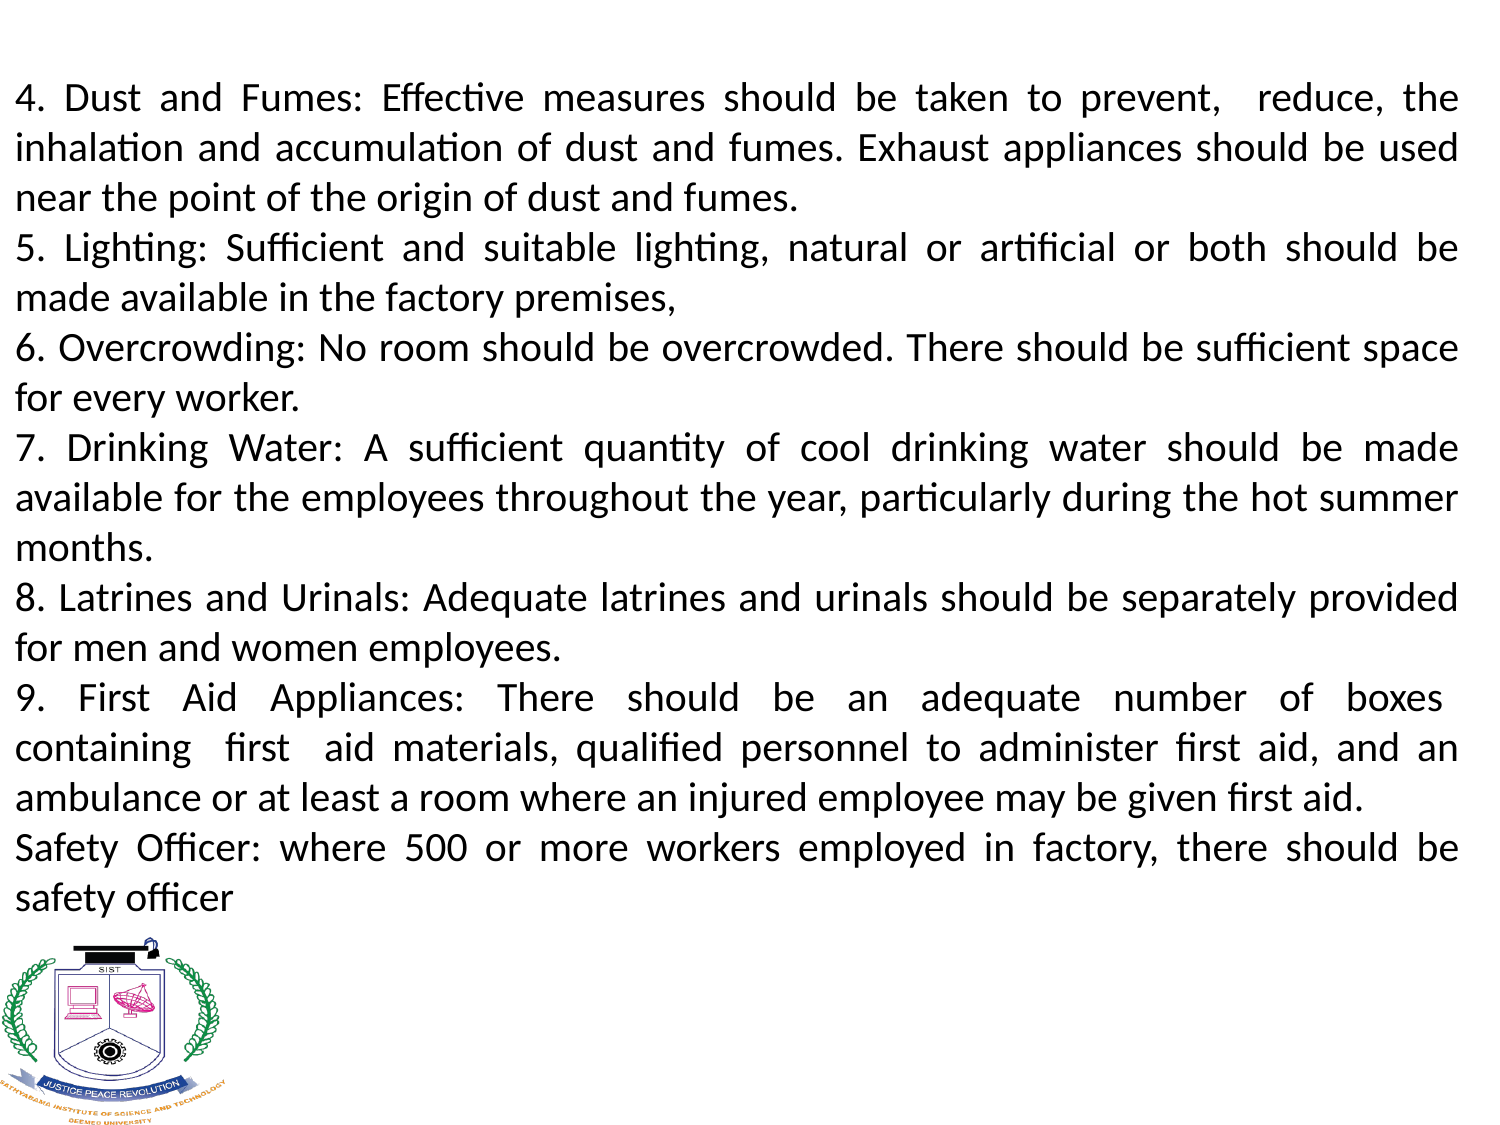

4. Dust and Fumes: Effective measures should be taken to prevent,  reduce, the inhalation and accumulation of dust and fumes. Exhaust appliances should be used near the point of the origin of dust and fumes.
5. Lighting: Sufficient and suitable lighting, natural or artificial or both should be made available in the factory premises,
6. Overcrowding: No room should be overcrowded. There should be sufficient space for every worker.
7. Drinking Water: A sufficient quantity of cool drinking water should be made available for the employees throughout the year, particularly during the hot summer months.
8. Latrines and Urinals: Adequate latrines and urinals should be separately provided for men and women employees.
9.  First  Aid  Appliances:  There  should  be  an  adequate  number  of  boxes  containing  first  aid materials, qualified personnel to administer first aid, and an ambulance or at least a room where an injured employee may be given first aid.
Safety Officer: where 500 or more workers employed in factory, there should be safety officer